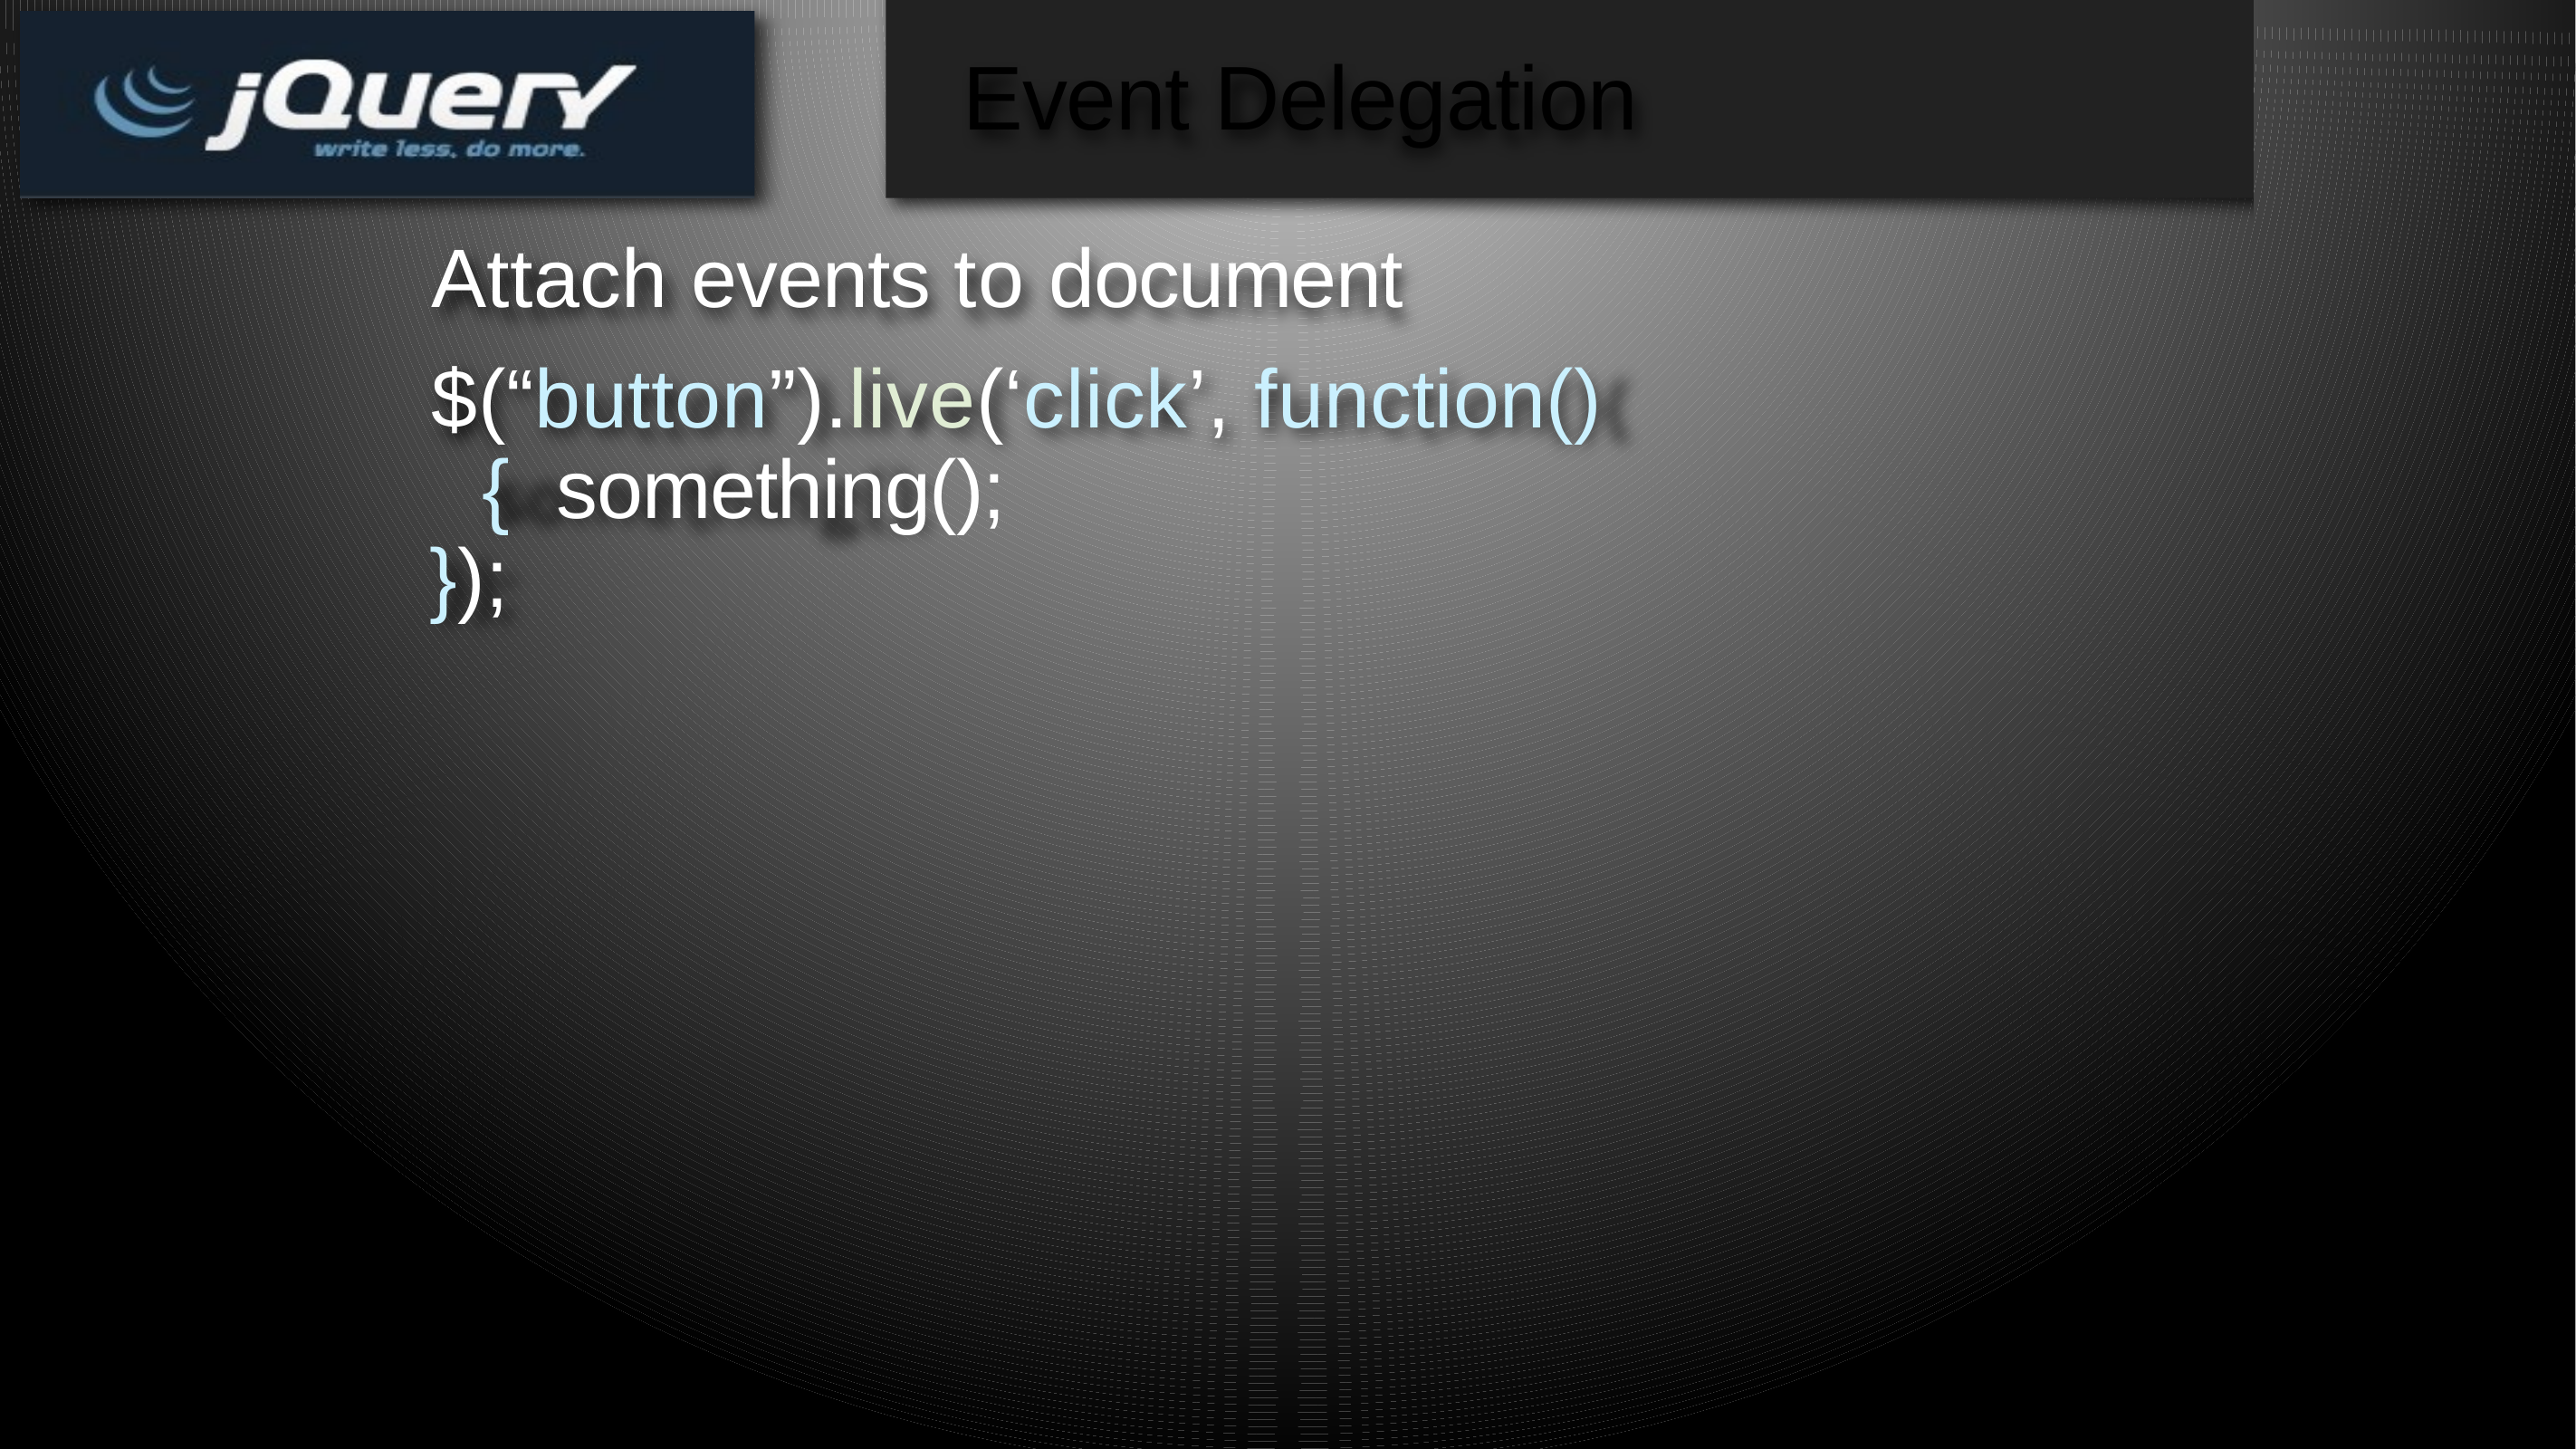

# Event Delegation

Attach events to document
$(“button”).live(‘click’, function(){  something();
});